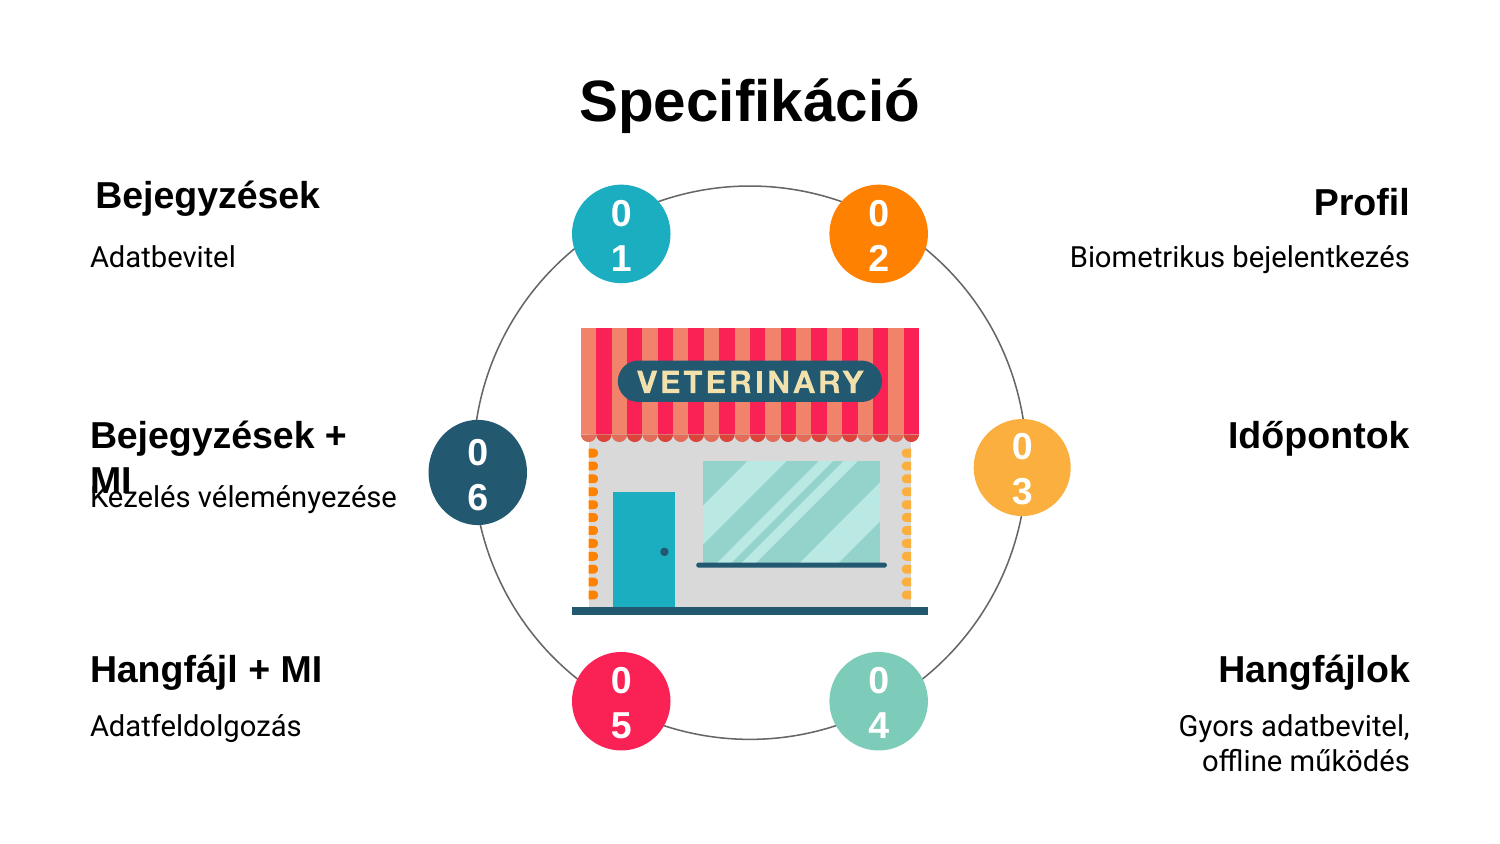

# Specifikáció
Bejegyzések
01
Adatbevitel
Profil
02
Biometrikus bejelentkezés

Bejegyzések + MI
06
Kezelés véleményezése
Időpontok
03
Hangfájl + MI
05
Adatfeldolgozás
Hangfájlok
04
Gyors adatbevitel, offline működés